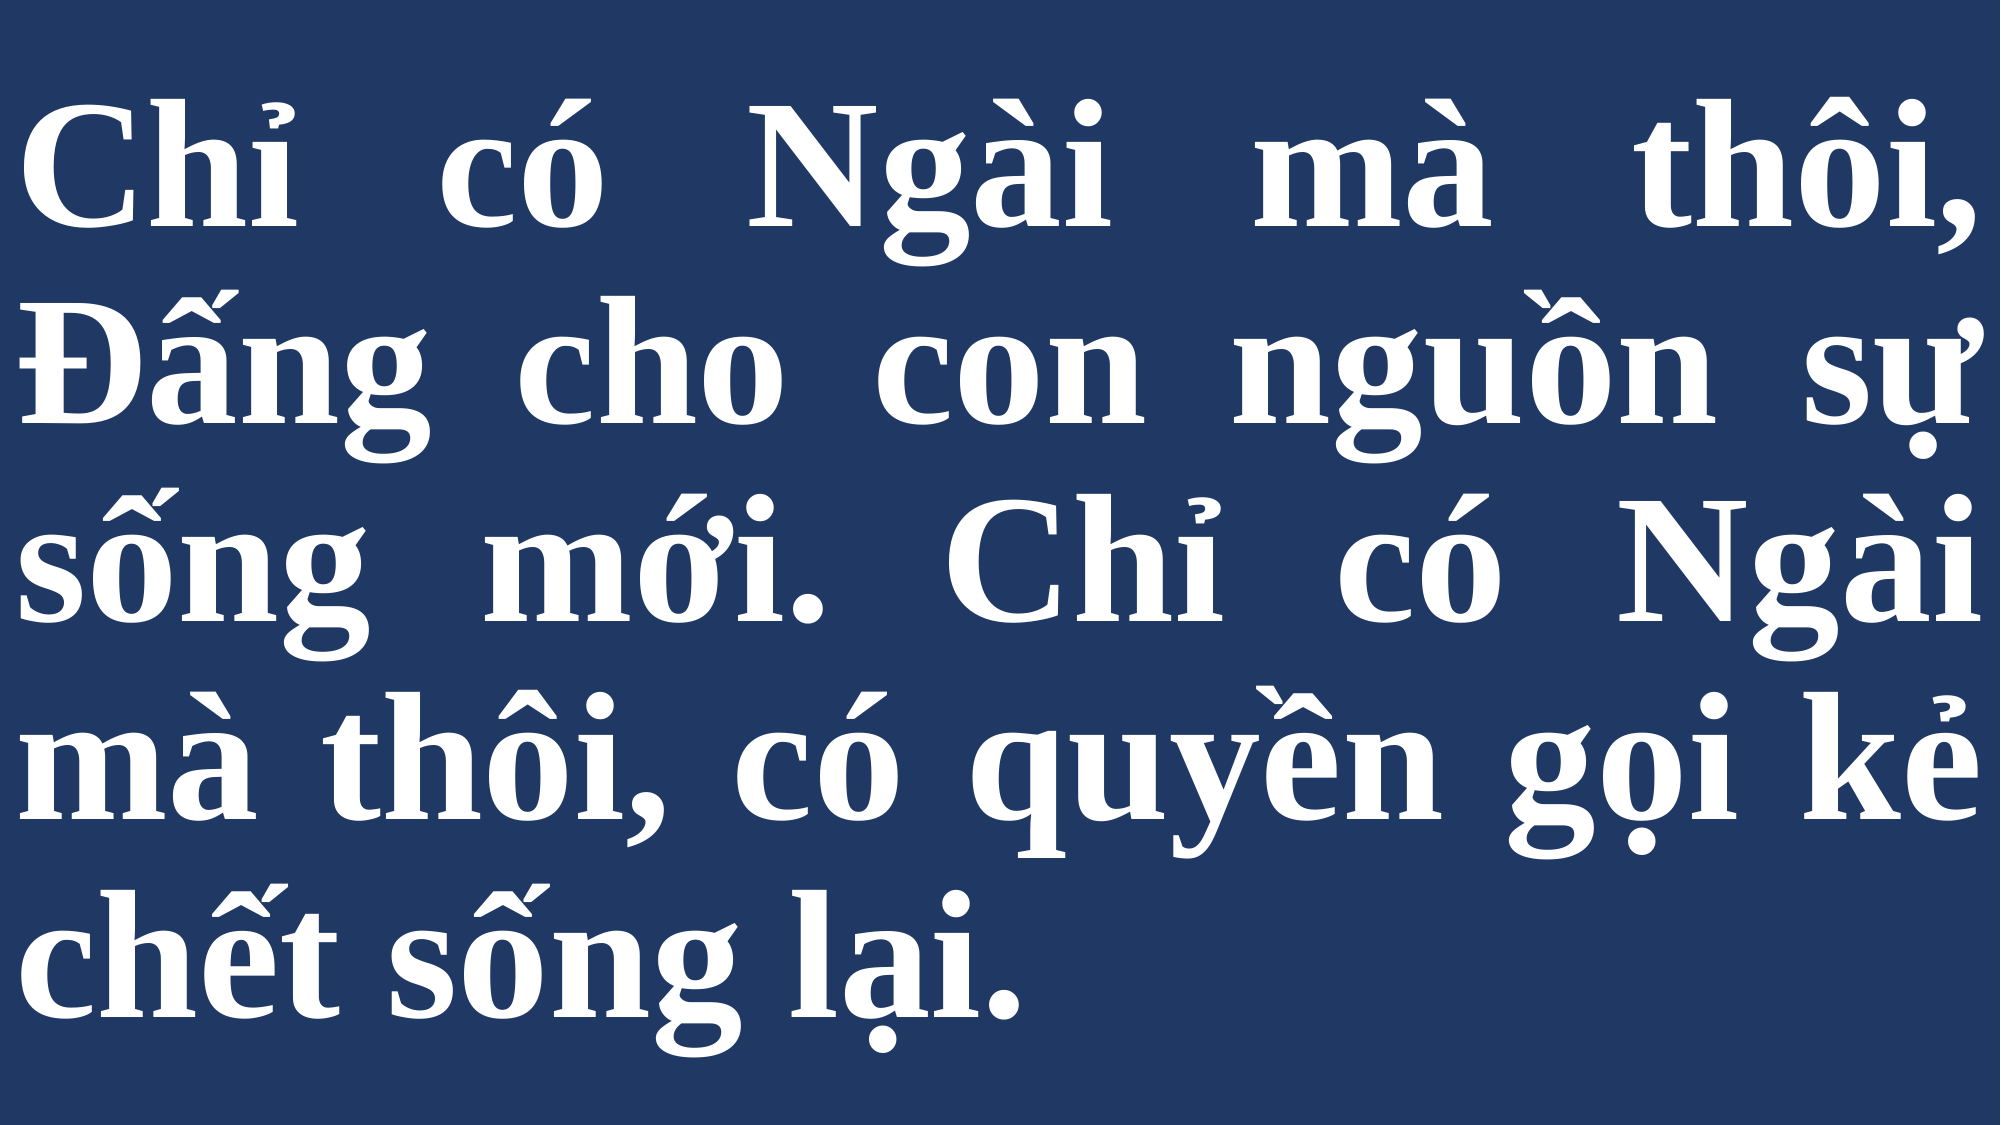

# Chỉ có Ngài mà thôi, Đấng cho con nguồn sự sống mới. Chỉ có Ngài mà thôi, có quyền gọi kẻ chết sống lại.